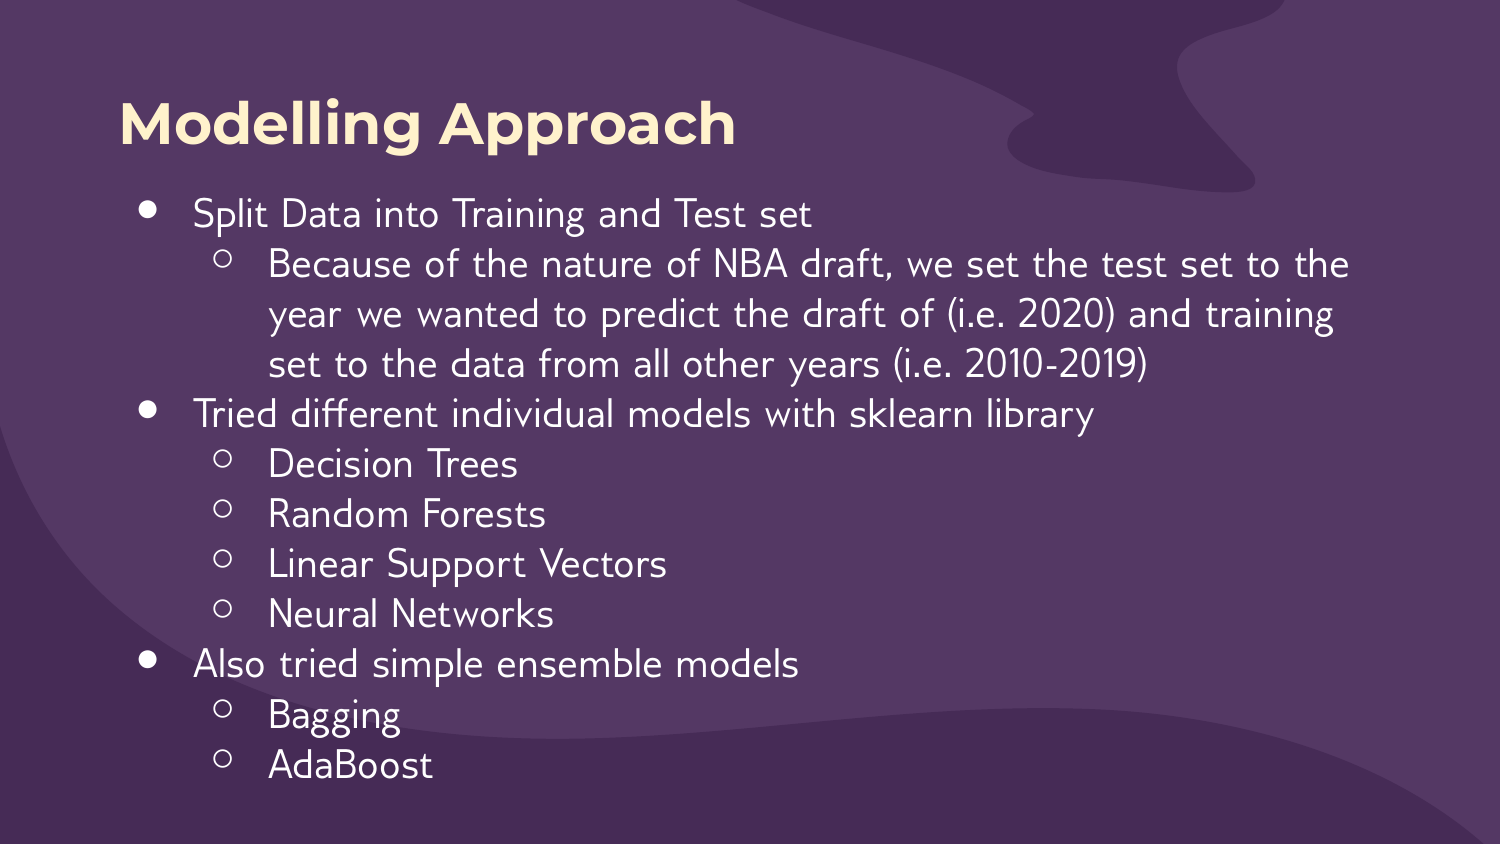

# Modelling Approach
Split Data into Training and Test set
Because of the nature of NBA draft, we set the test set to the year we wanted to predict the draft of (i.e. 2020) and training set to the data from all other years (i.e. 2010-2019)
Tried different individual models with sklearn library
Decision Trees
Random Forests
Linear Support Vectors
Neural Networks
Also tried simple ensemble models
Bagging
AdaBoost